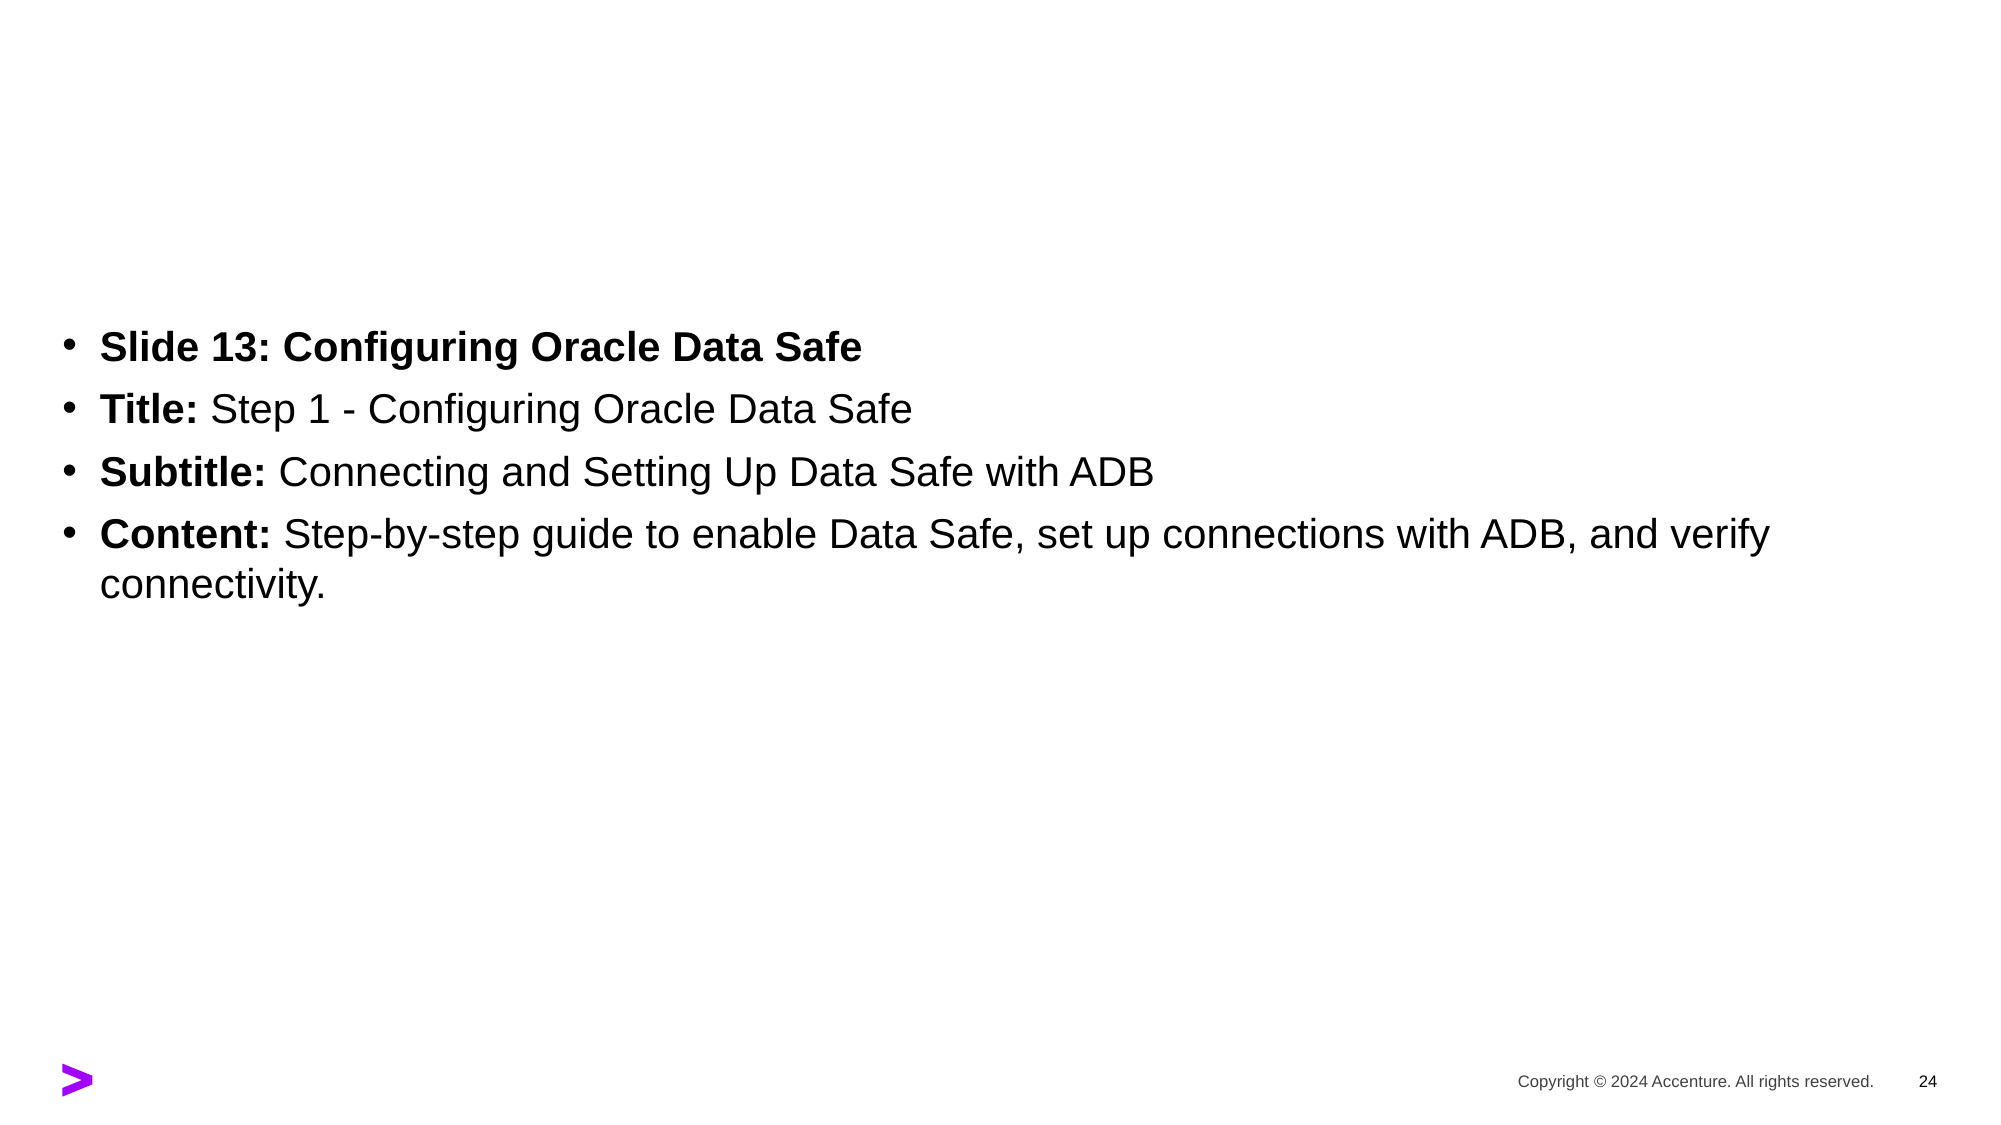

#

Slide 13: Configuring Oracle Data Safe
Title: Step 1 - Configuring Oracle Data Safe
Subtitle: Connecting and Setting Up Data Safe with ADB
Content: Step-by-step guide to enable Data Safe, set up connections with ADB, and verify connectivity.

Copyright © 2024 Accenture. All rights reserved.
24